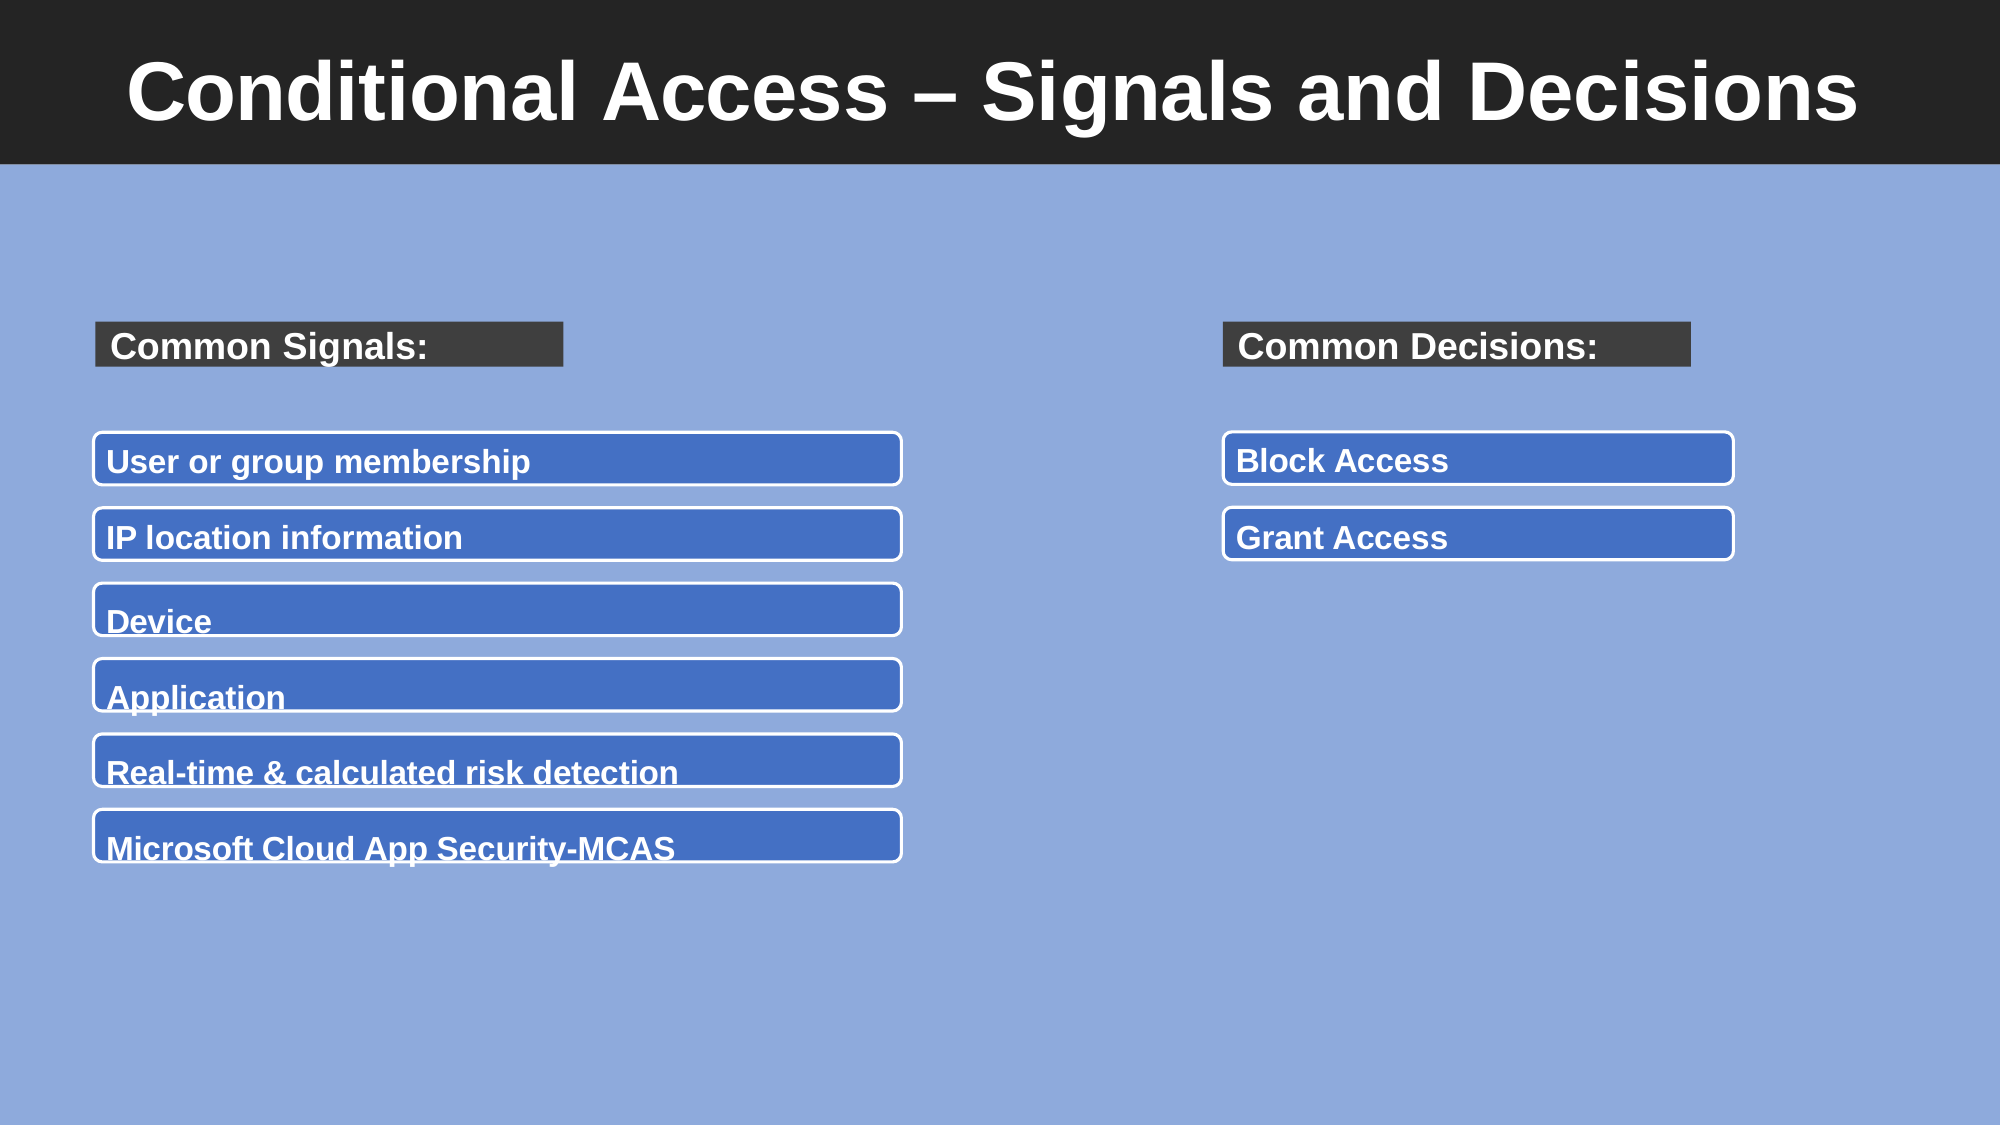

# Conditional Access – Signals and Decisions
Common Signals:
Common Decisions:

Block Access

Grant Access
User or group membership

IP location information
Device Application
Real-time & calculated risk detection Microsoft Cloud App Security-MCAS